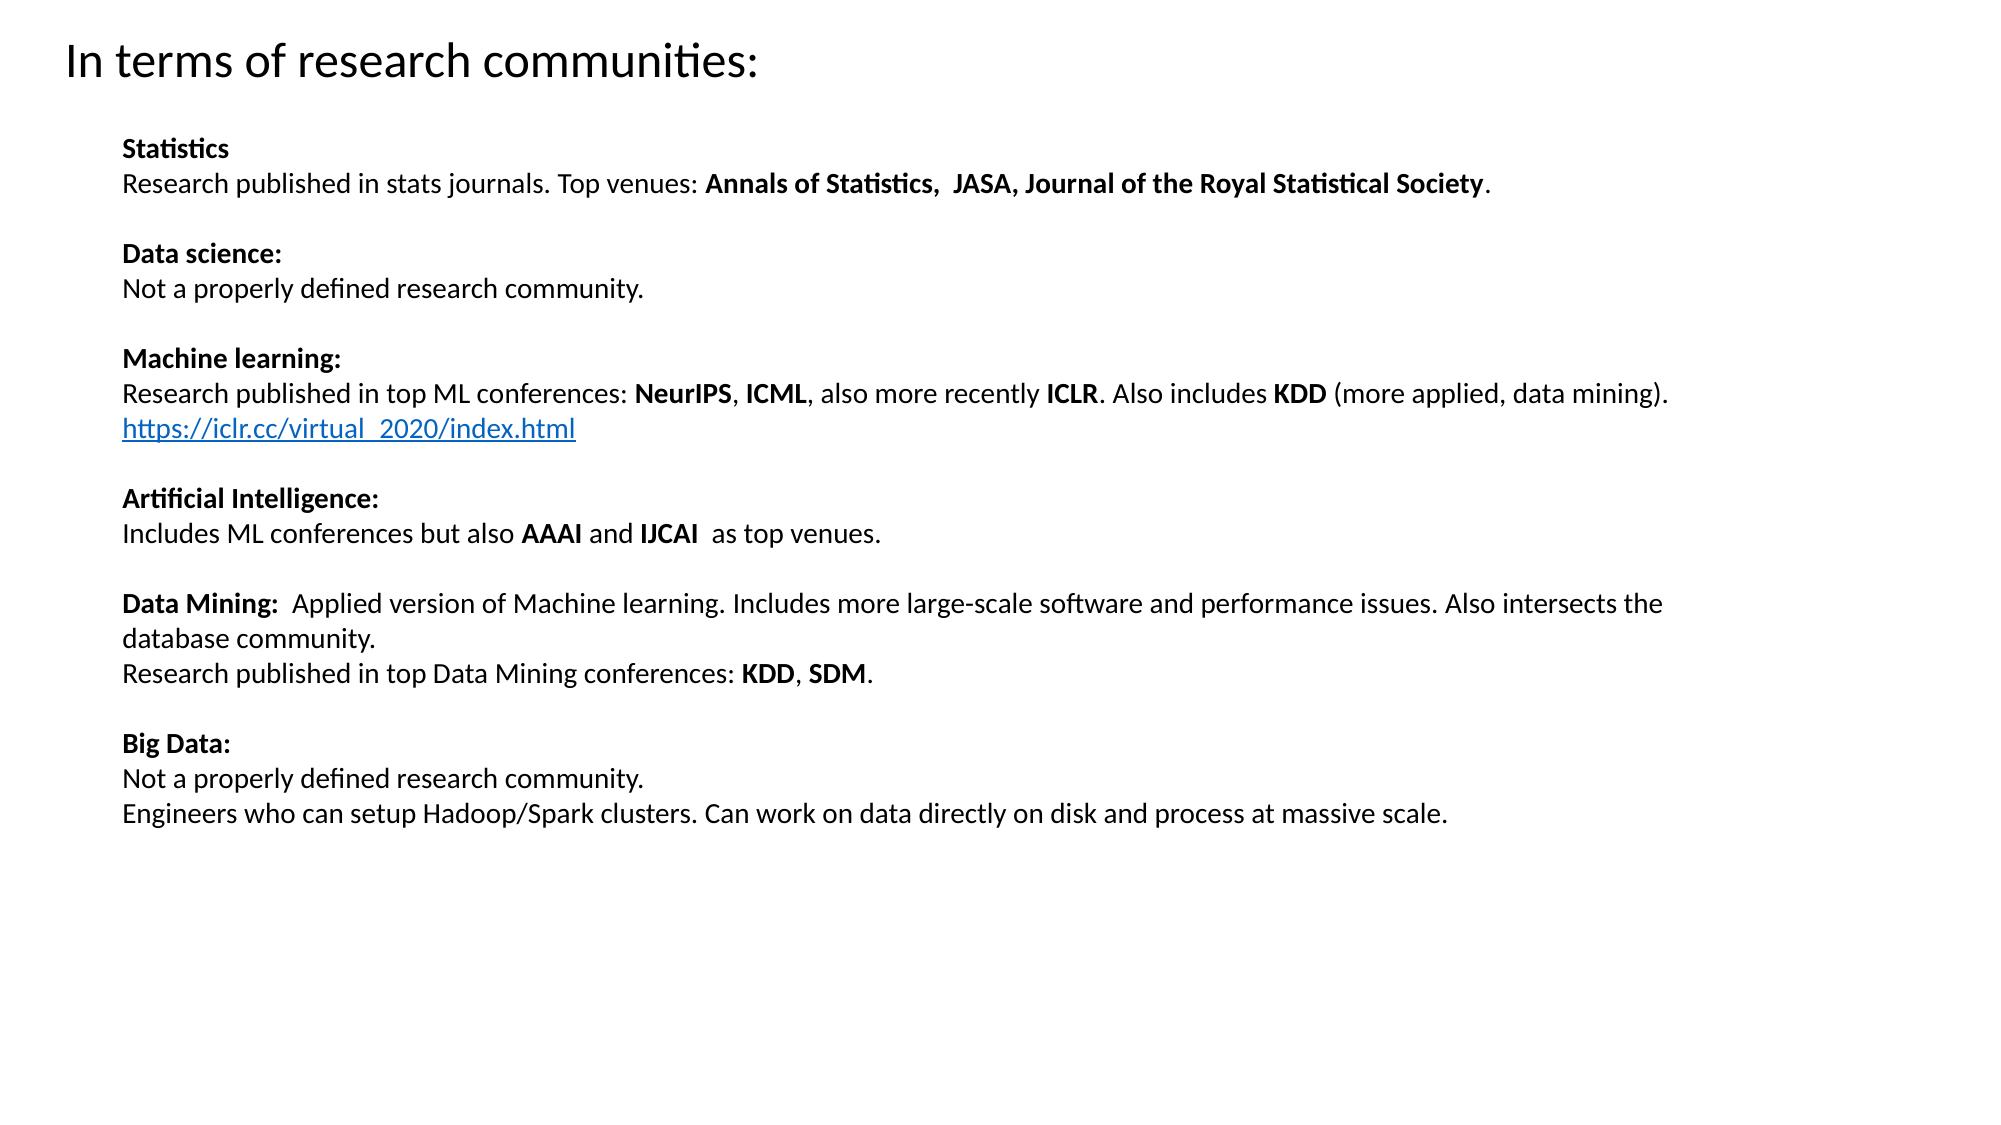

In terms of research communities:
Statistics
Research published in stats journals. Top venues: Annals of Statistics,  JASA, Journal of the Royal Statistical Society.

Data science:
Not a properly defined research community.

Machine learning:
Research published in top ML conferences: NeurIPS, ICML, also more recently ICLR. Also includes KDD (more applied, data mining).
https://iclr.cc/virtual_2020/index.html

Artificial Intelligence:
Includes ML conferences but also AAAI and IJCAI  as top venues.

Data Mining:  Applied version of Machine learning. Includes more large-scale software and performance issues. Also intersects the database community.
Research published in top Data Mining conferences: KDD, SDM.

Big Data:
Not a properly defined research community.
Engineers who can setup Hadoop/Spark clusters. Can work on data directly on disk and process at massive scale.